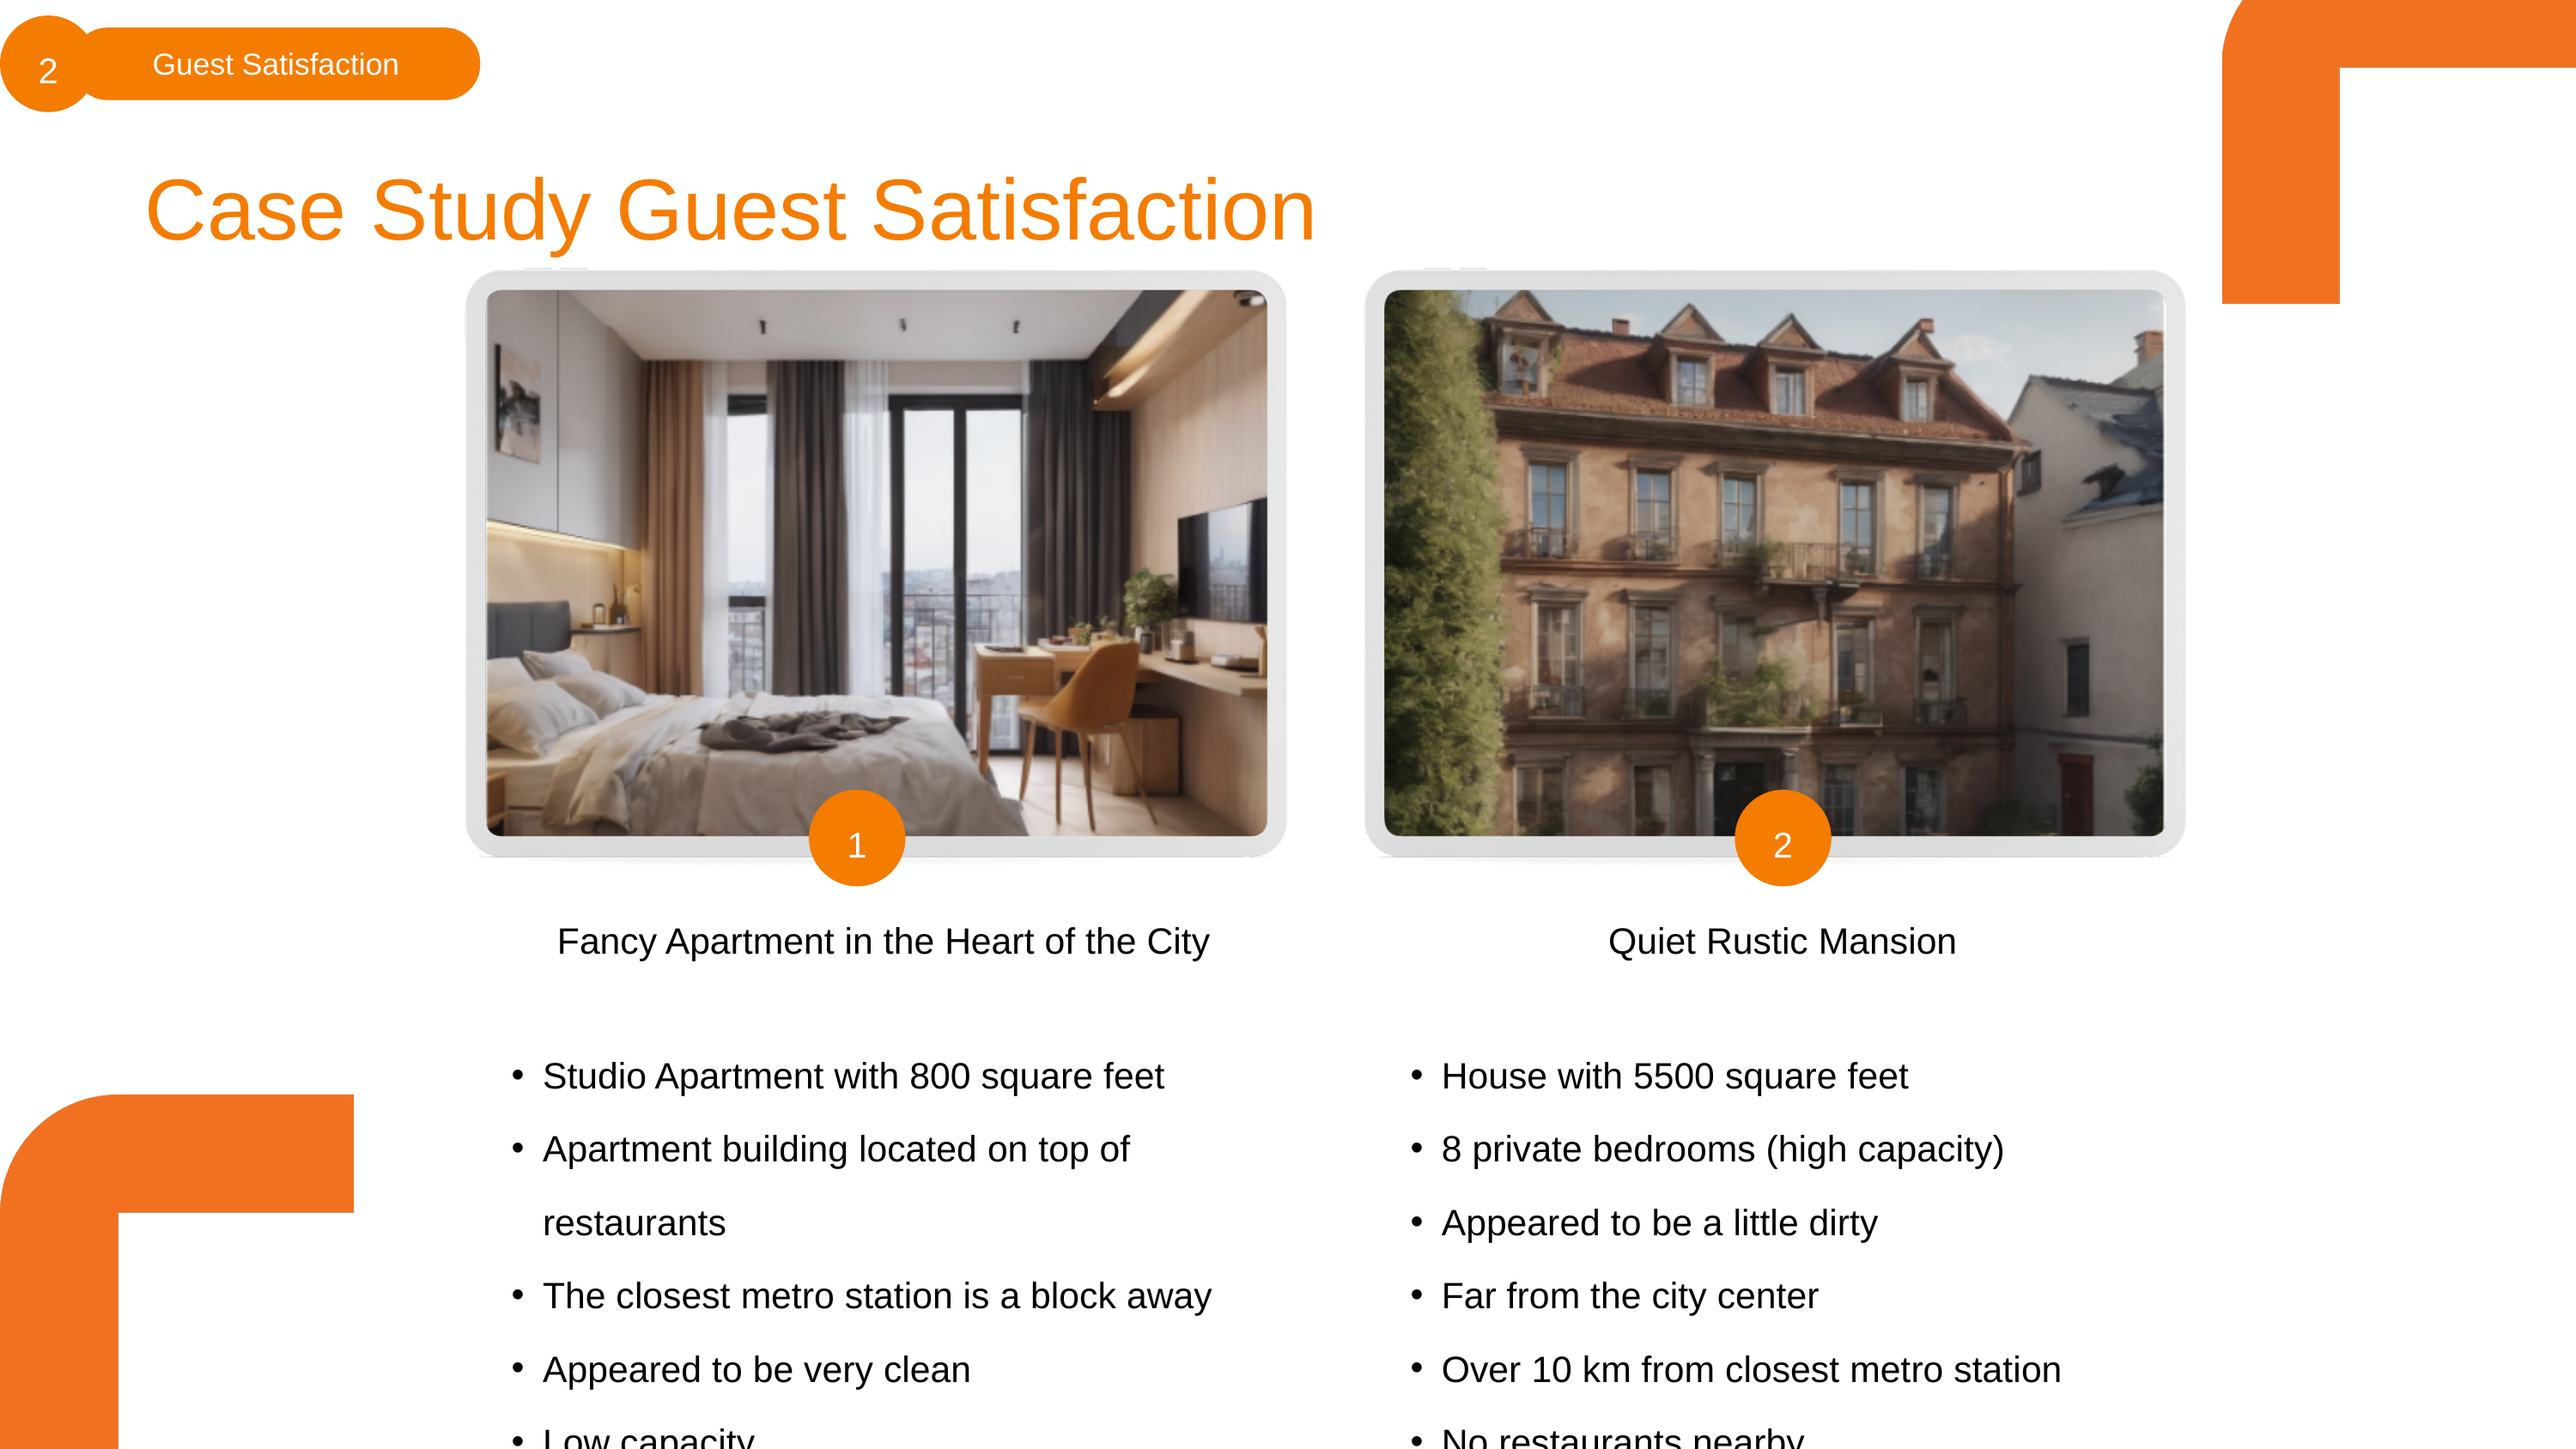

2

Guest Satisfaction
Case Study Guest Satisfaction

1

2
Fancy Apartment in the Heart of the City

Studio Apartment with 800 square feet
Apartment building located on top of restaurants
The closest metro station is a block away
Appeared to be very clean
Low capacity

Quiet Rustic Mansion

House with 5500 square feet
8 private bedrooms (high capacity)
Appeared to be a little dirty
Far from the city center
Over 10 km from closest metro station
No restaurants nearby